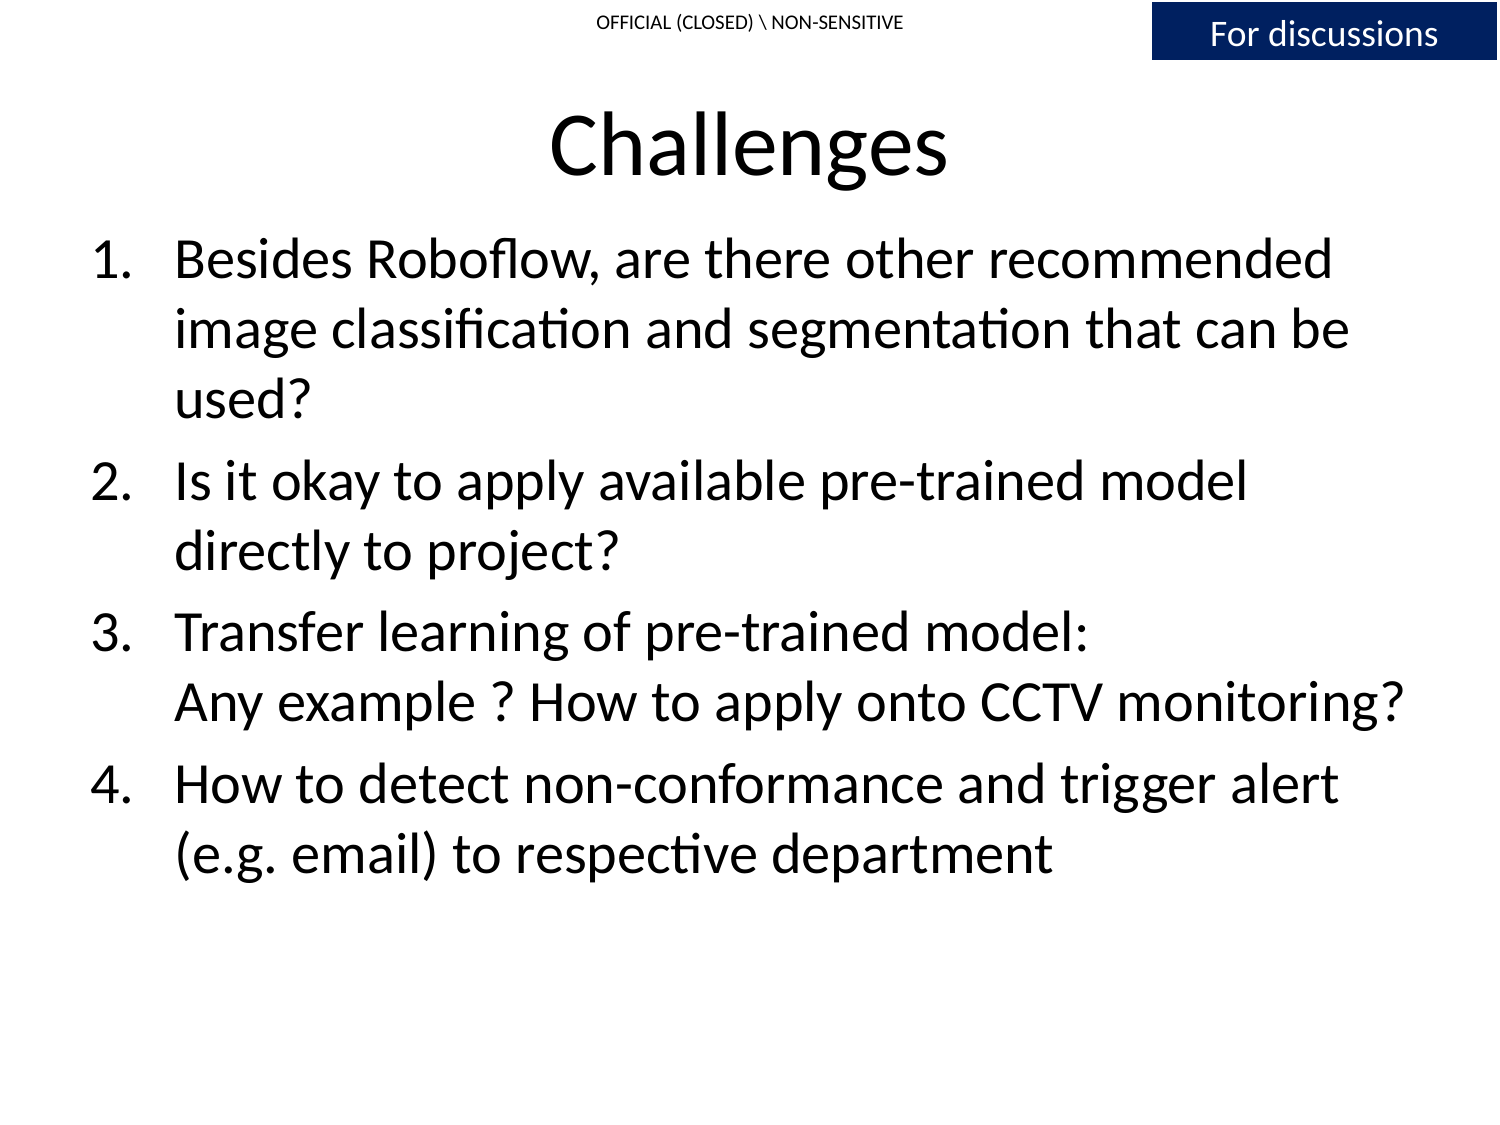

# Challenges
Besides Roboflow, are there other recommended image classification and segmentation that can be used?
Is it okay to apply available pre-trained model directly to project?
Transfer learning of pre-trained model:
Any example ? How to apply onto CCTV monitoring?
How to detect non-conformance and trigger alert (e.g. email) to respective department